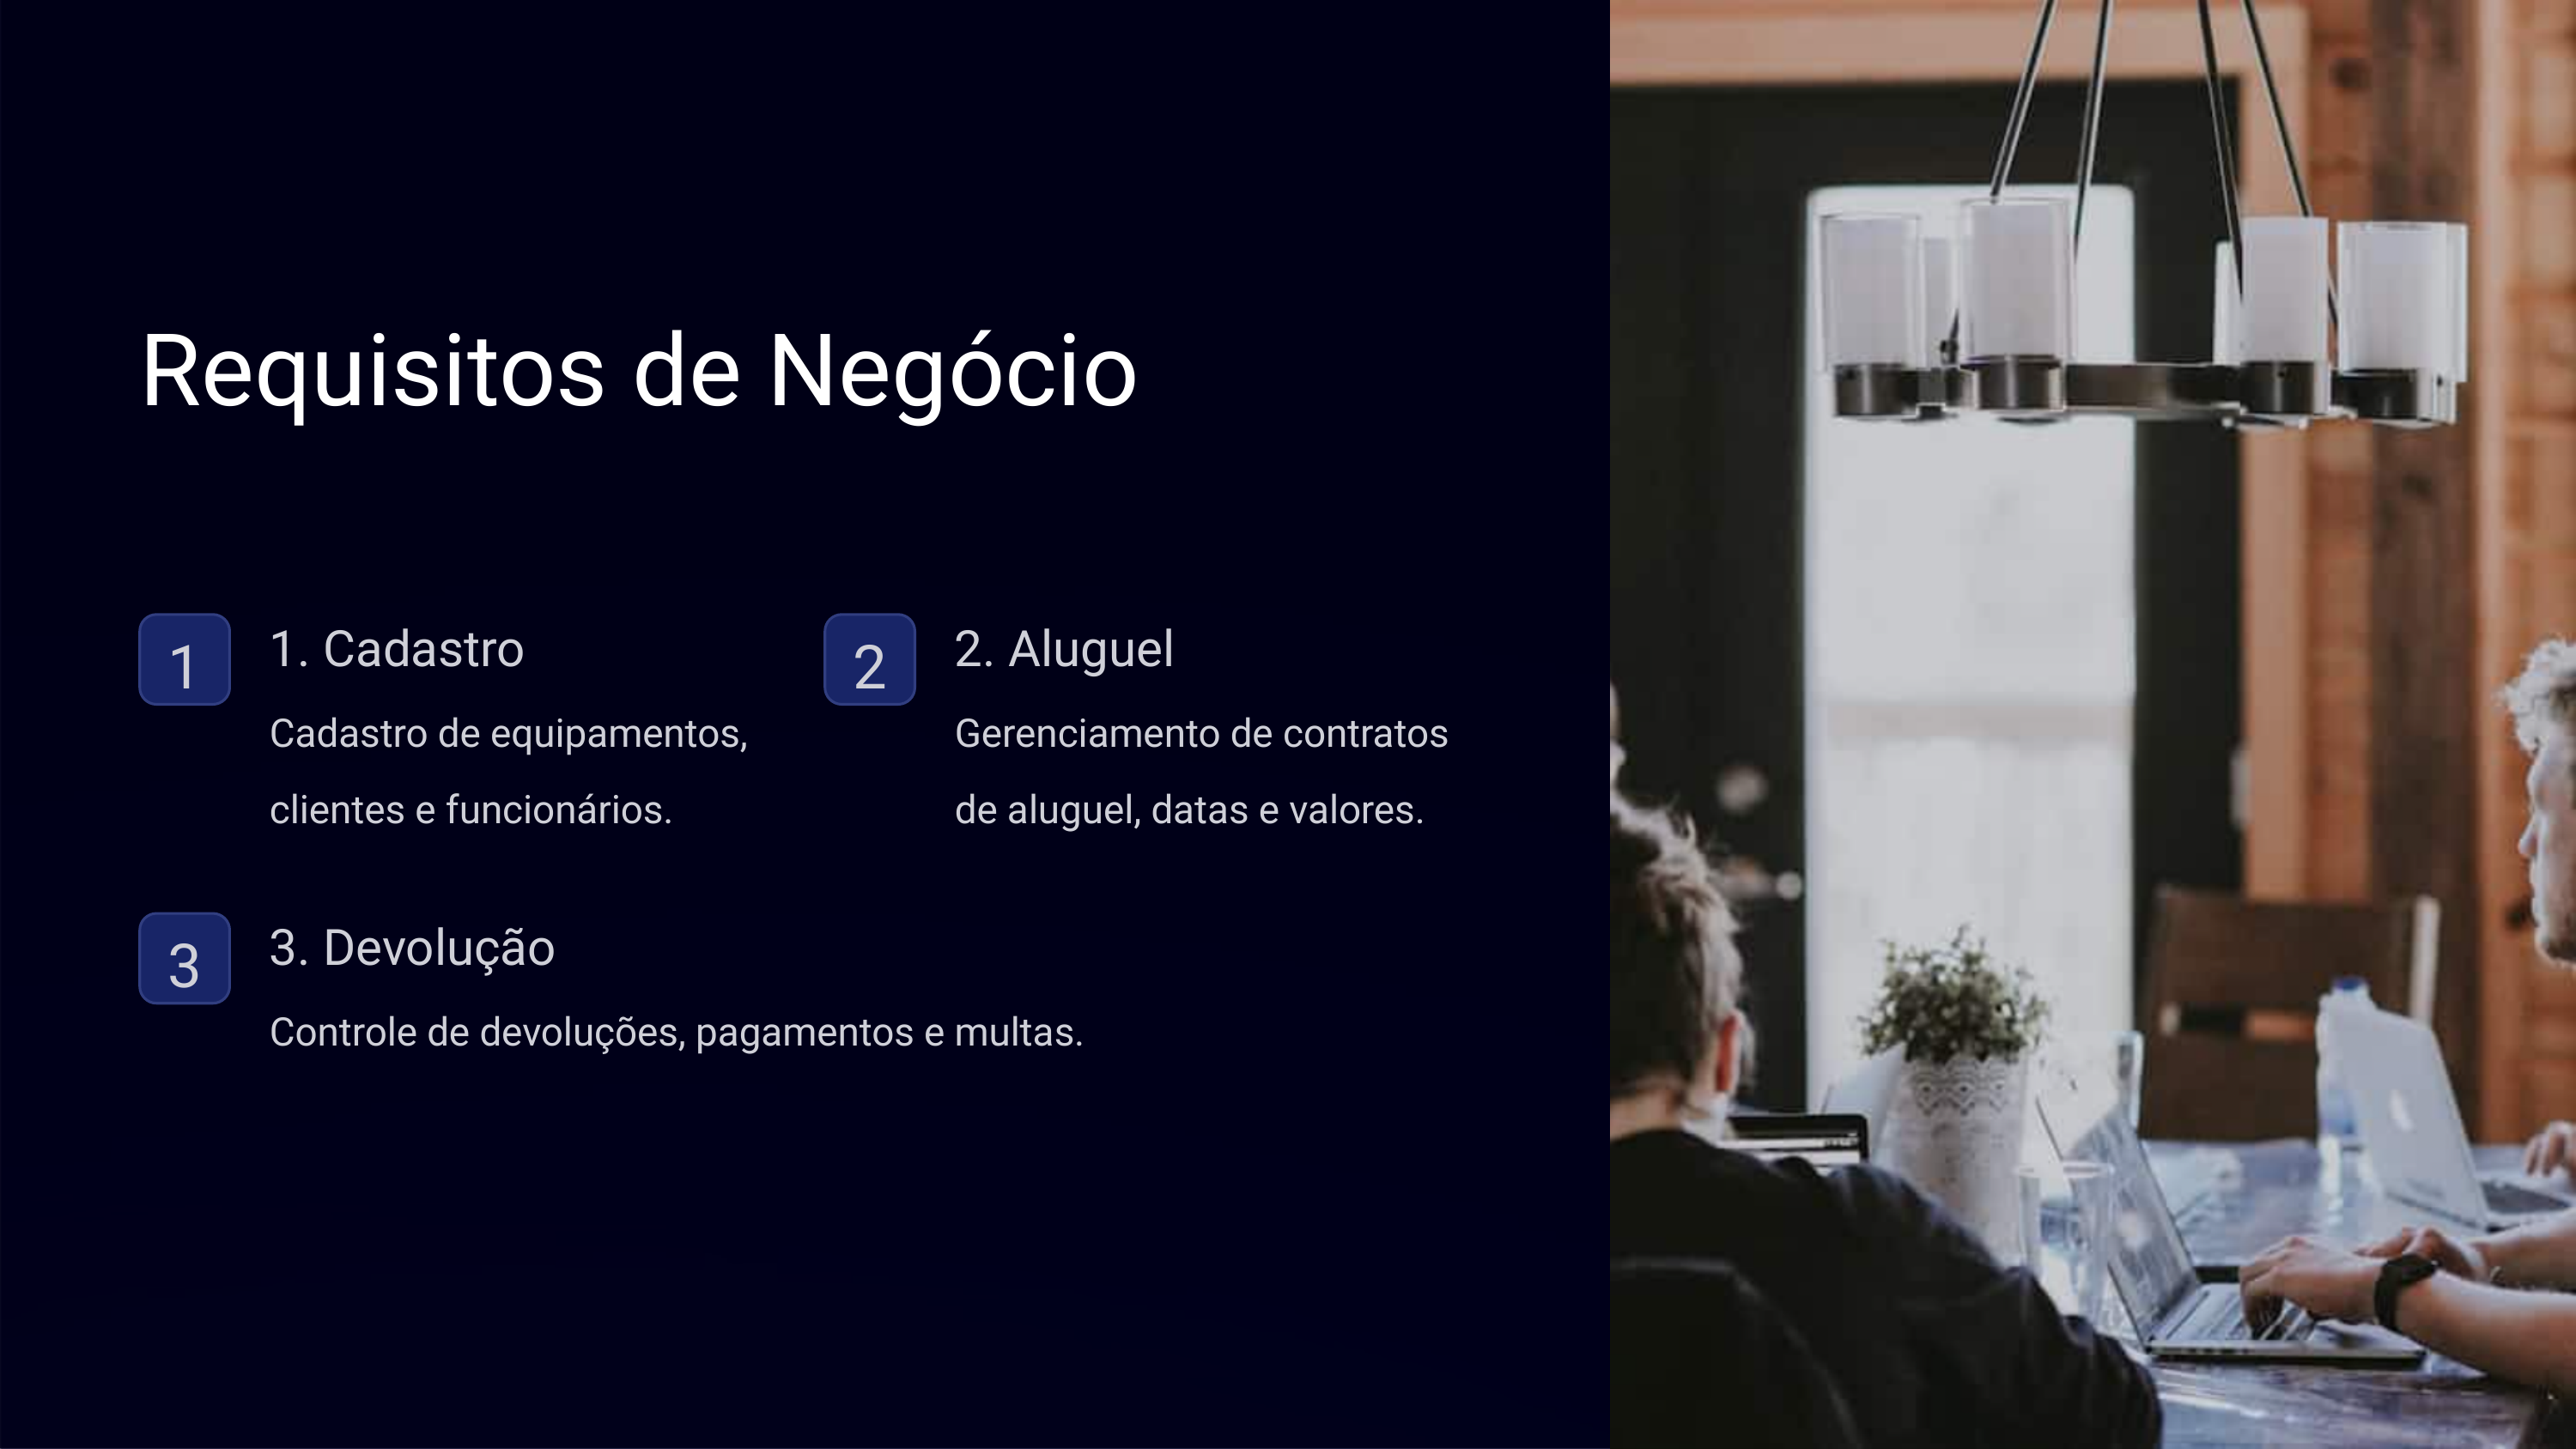

Requisitos de Negócio
1. Cadastro
2. Aluguel

1
2
Cadastro de equipamentos, clientes e funcionários.
Gerenciamento de contratos de aluguel, datas e valores.
3. Devolução

3
Controle de devoluções, pagamentos e multas.